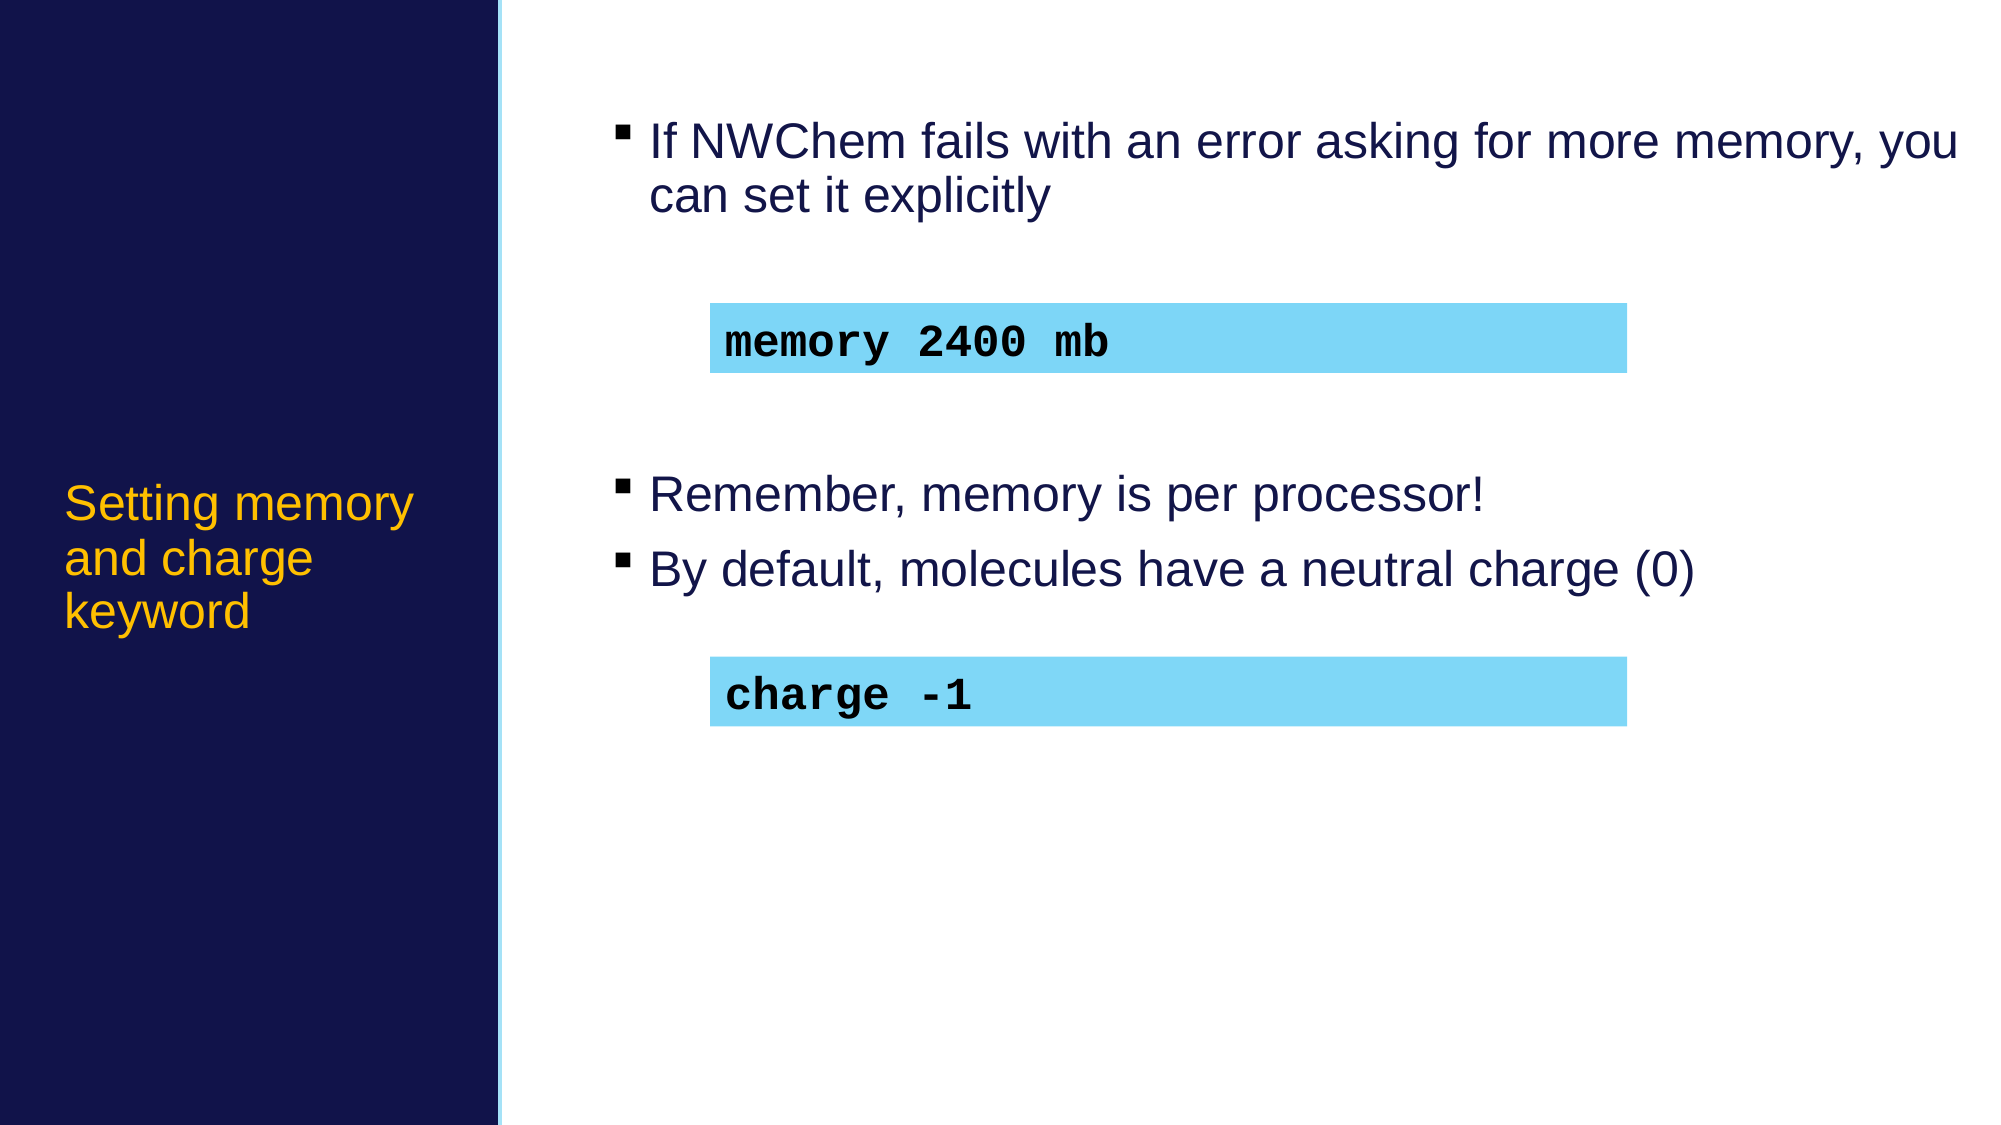

# Setting memory and charge keyword
If NWChem fails with an error asking for more memory, you can set it explicitly

Remember, memory is per processor!
By default, molecules have a neutral charge (0)

memory 2400 mb
charge -1